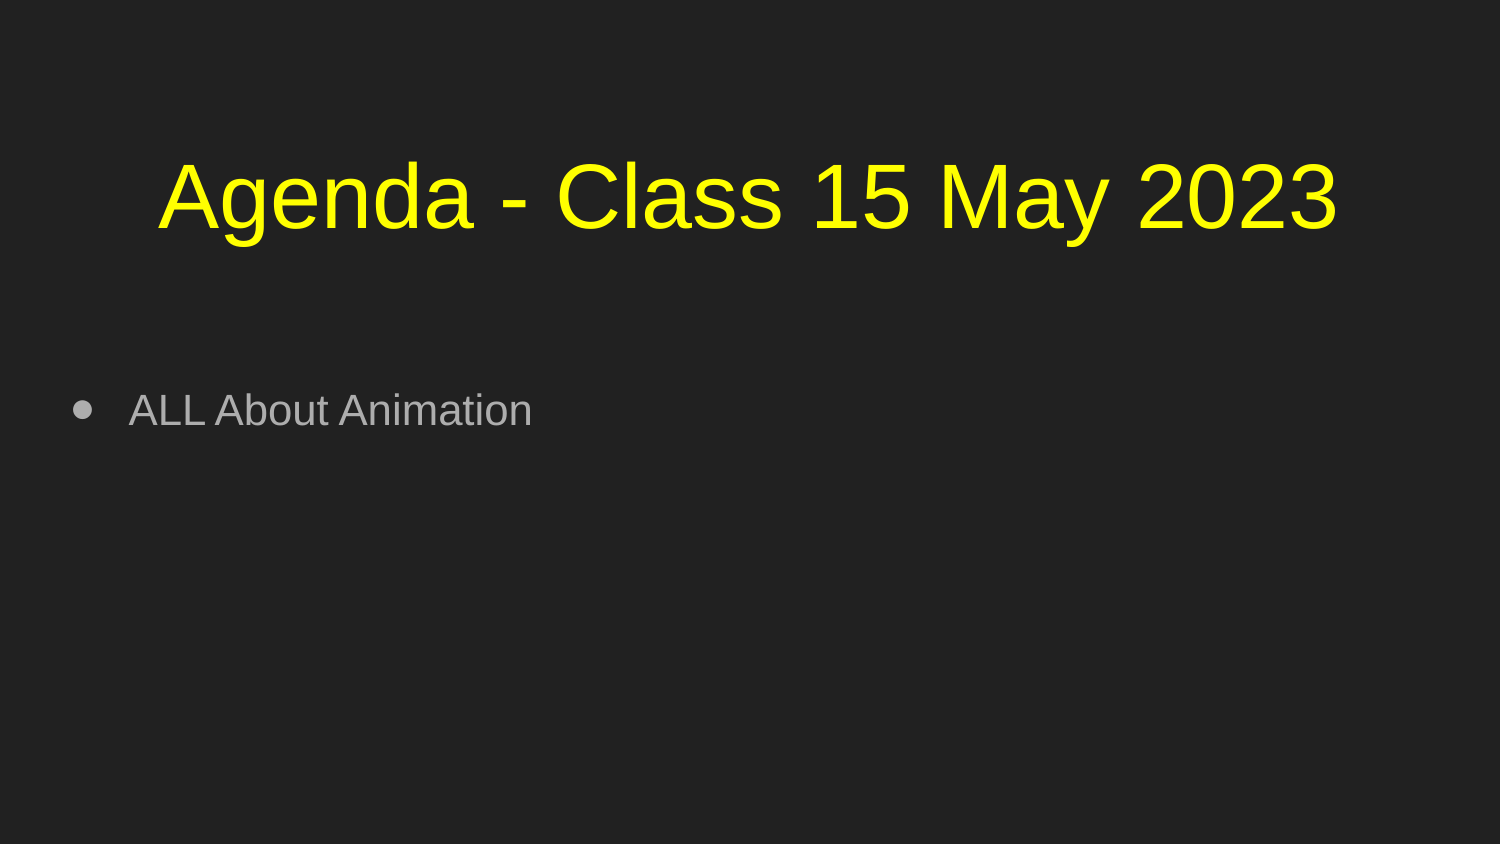

# Agenda - Class 15 May 2023

ALL About Animation